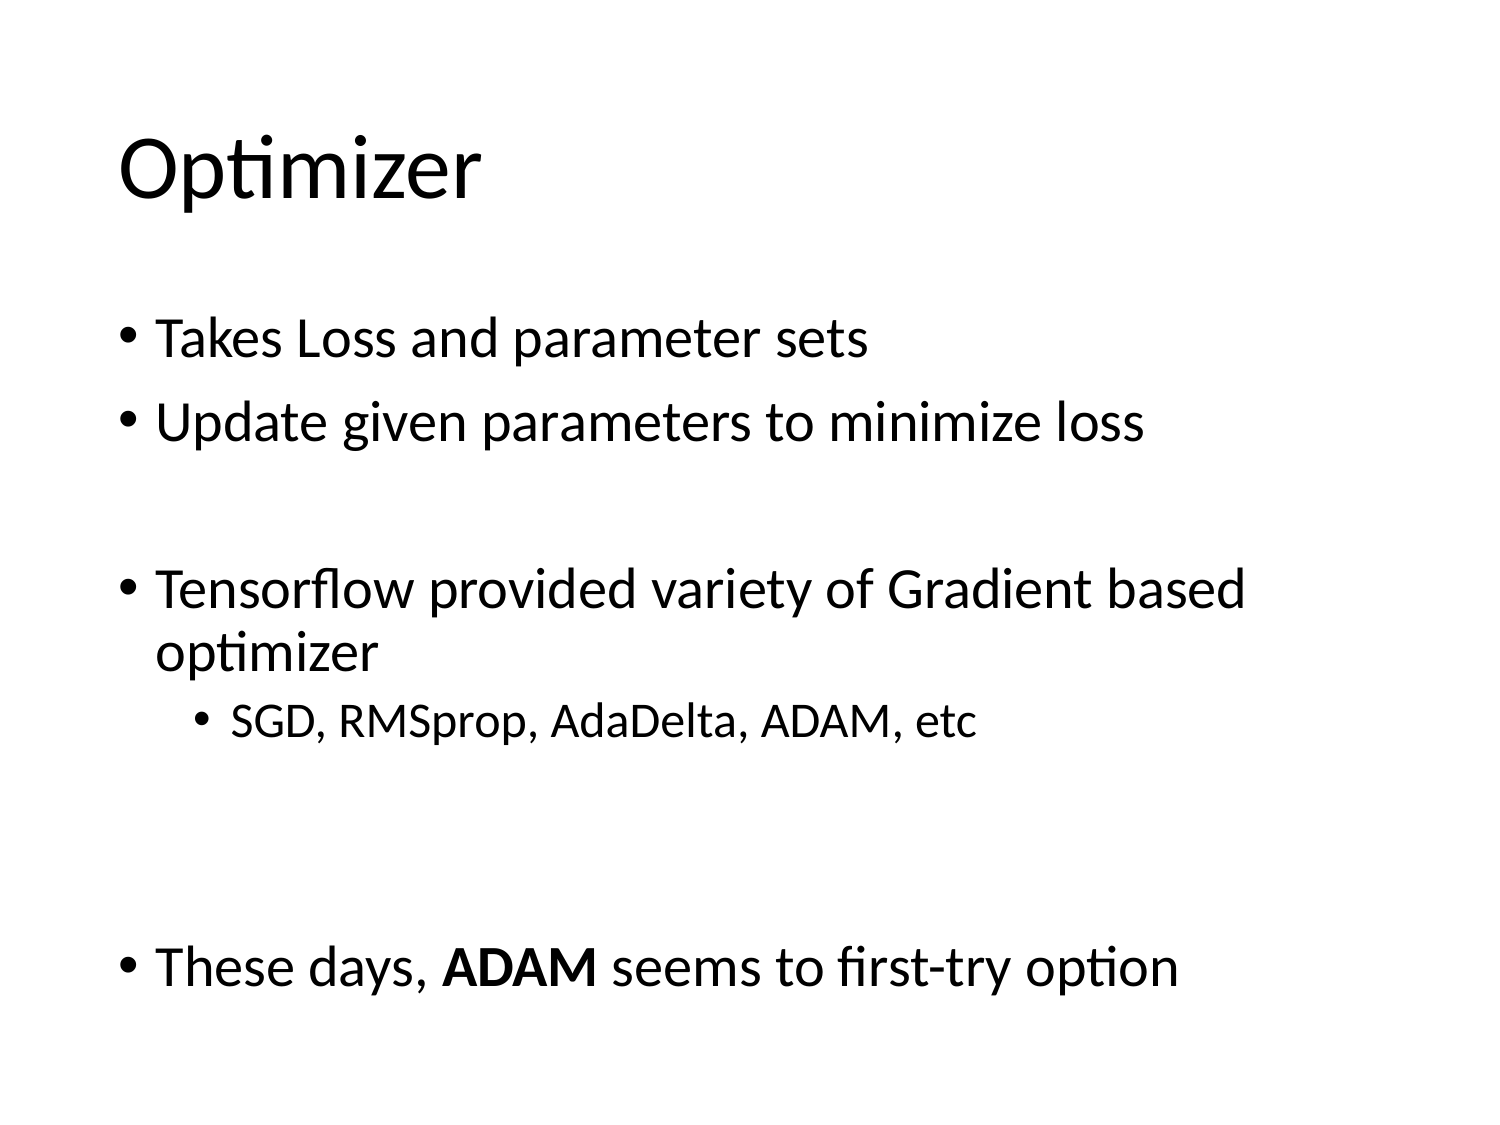

# Optimizer
Takes Loss and parameter sets
Update given parameters to minimize loss

Tensorflow provided variety of Gradient based optimizer
SGD, RMSprop, AdaDelta, ADAM, etc

These days, ADAM seems to first-try option